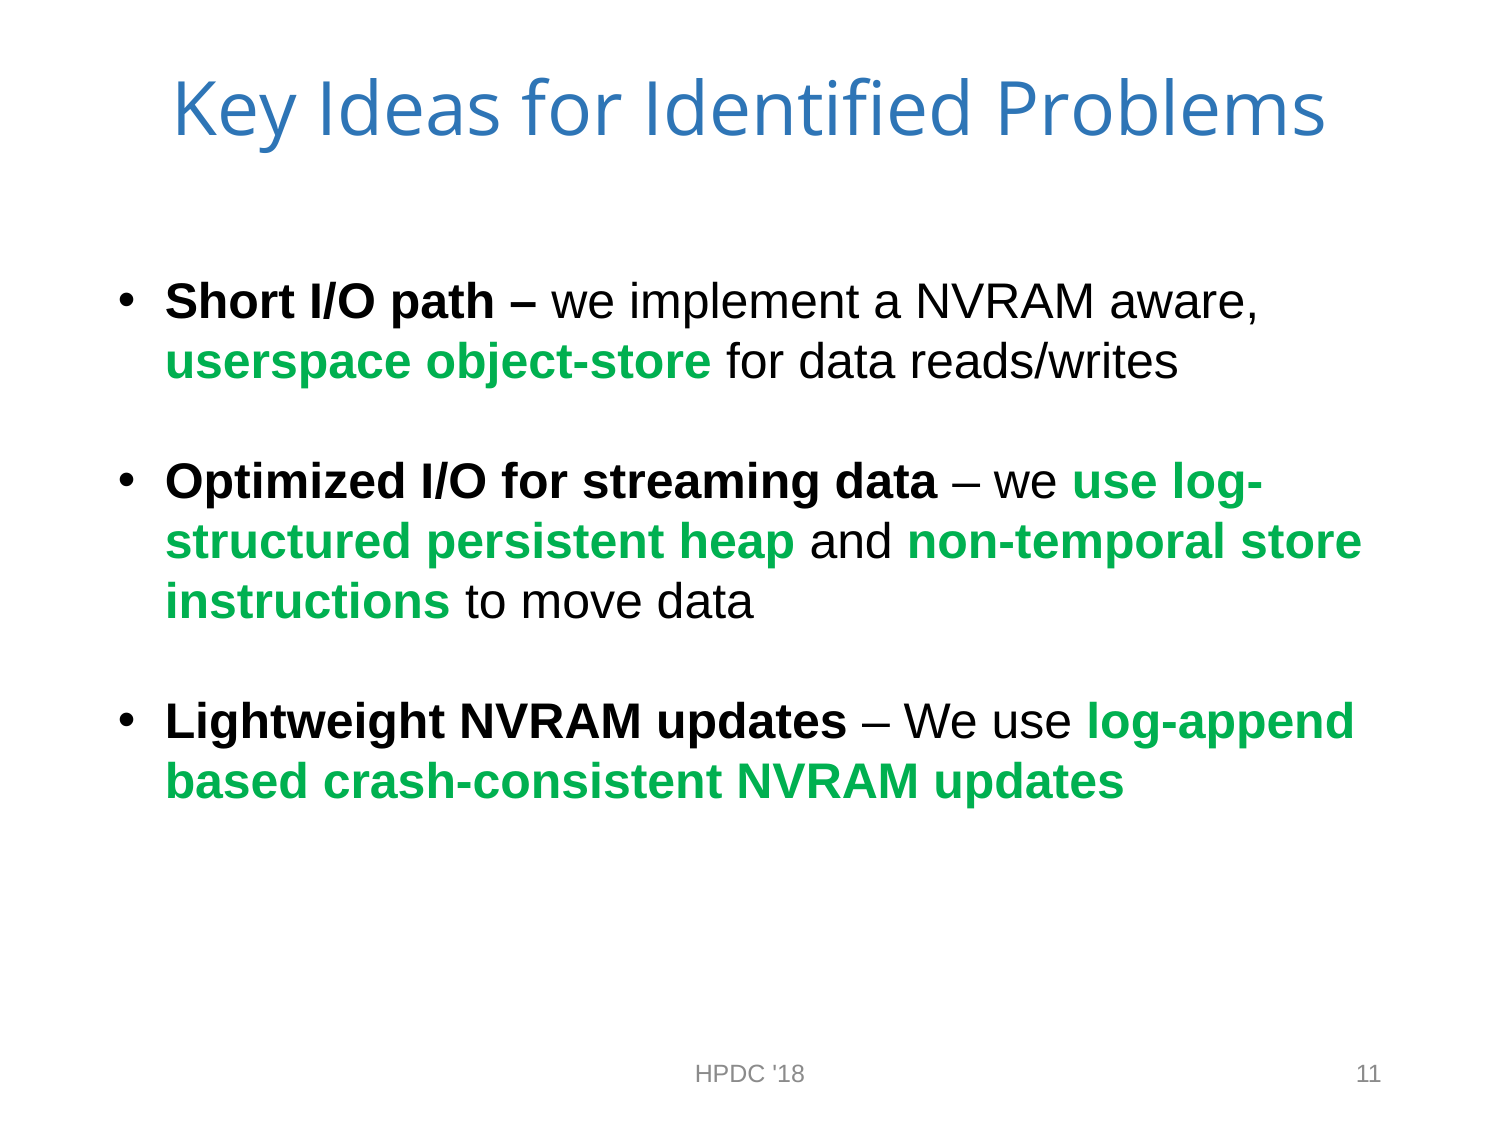

# Key Ideas for Identified Problems
Short I/O path – we implement a NVRAM aware, userspace object-store for data reads/writes

Optimized I/O for streaming data – we use log-structured persistent heap and non-temporal store instructions to move data

Lightweight NVRAM updates – We use log-append based crash-consistent NVRAM updates

HPDC '18
11